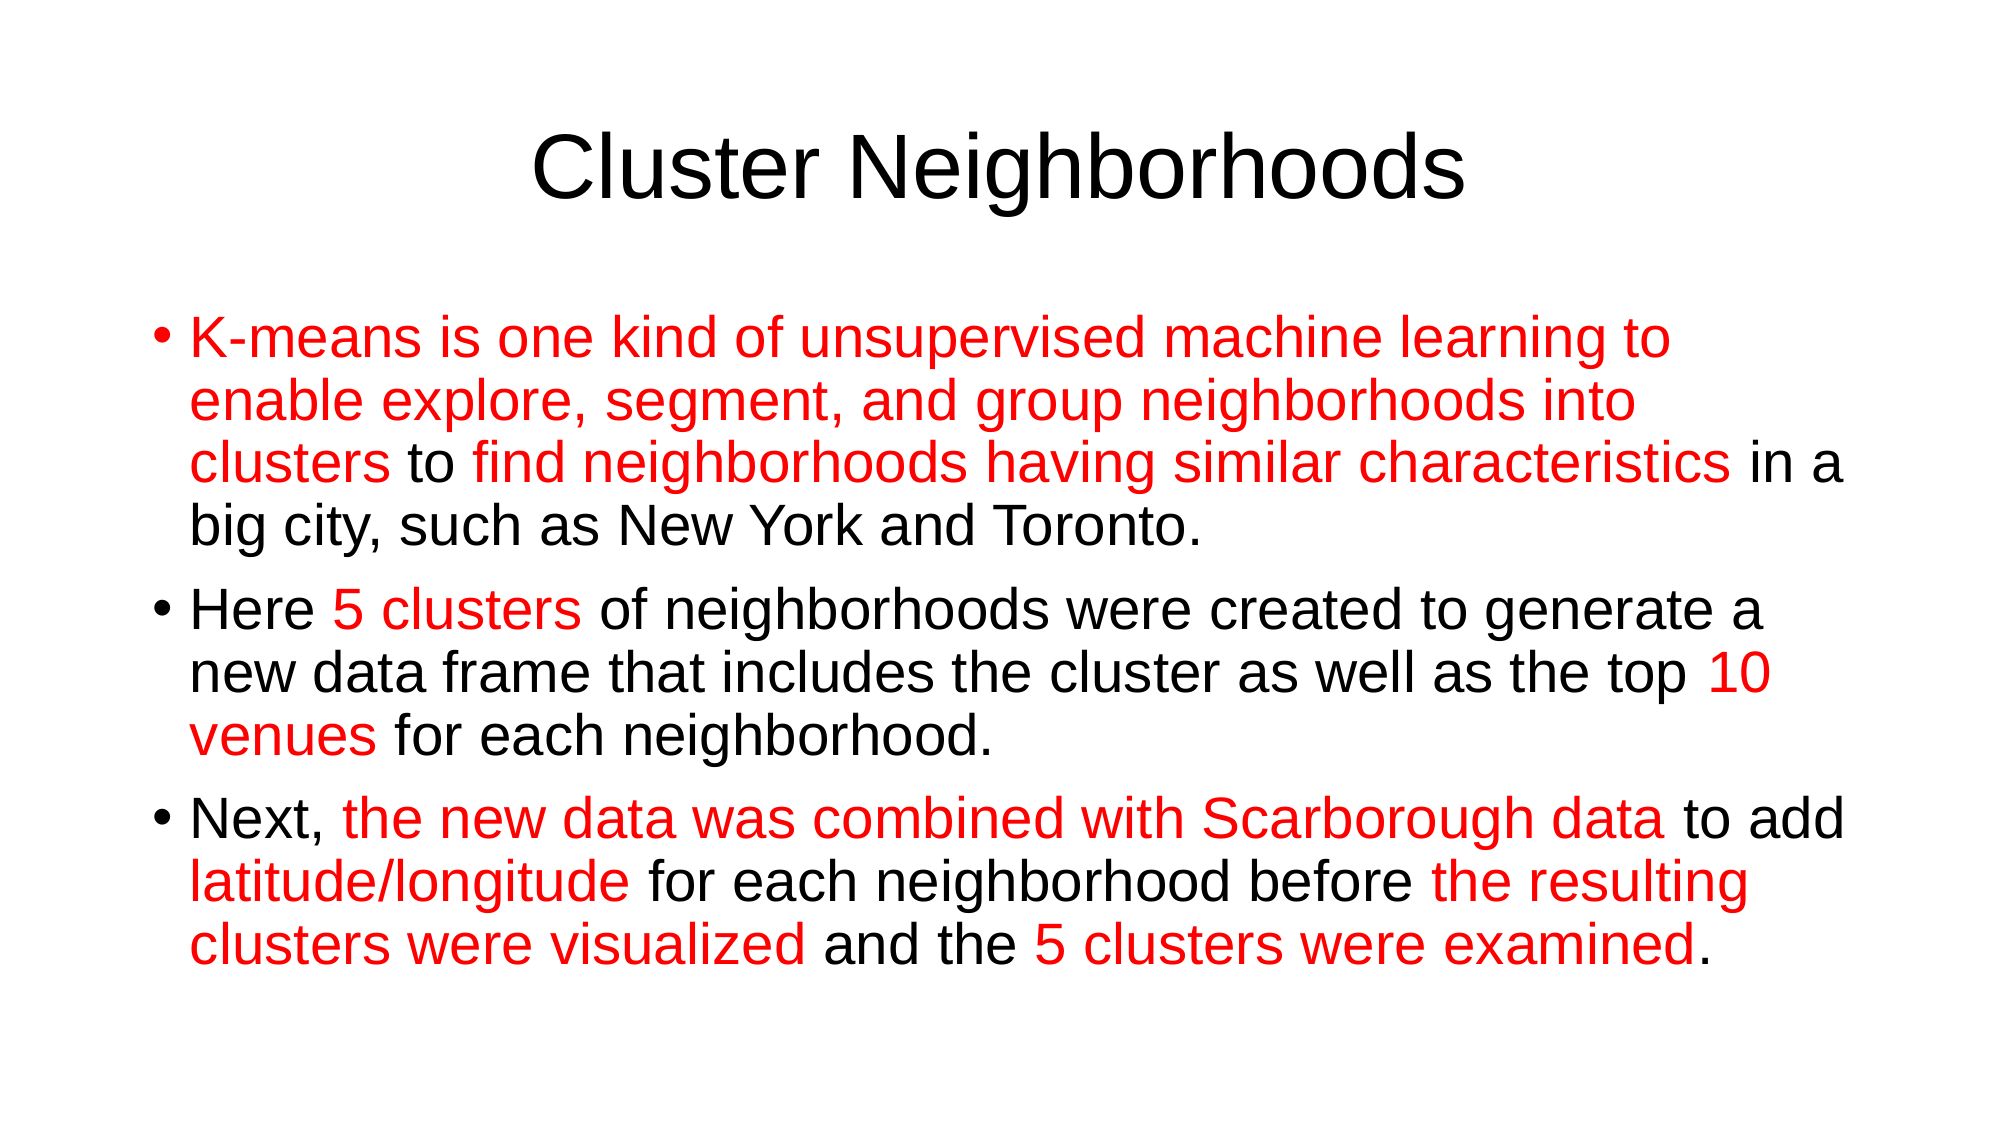

# Cluster Neighborhoods
K-means is one kind of unsupervised machine learning to enable explore, segment, and group neighborhoods into clusters to find neighborhoods having similar characteristics in a big city, such as New York and Toronto.
Here 5 clusters of neighborhoods were created to generate a new data frame that includes the cluster as well as the top 10 venues for each neighborhood.
Next, the new data was combined with Scarborough data to add latitude/longitude for each neighborhood before the resulting clusters were visualized and the 5 clusters were examined.